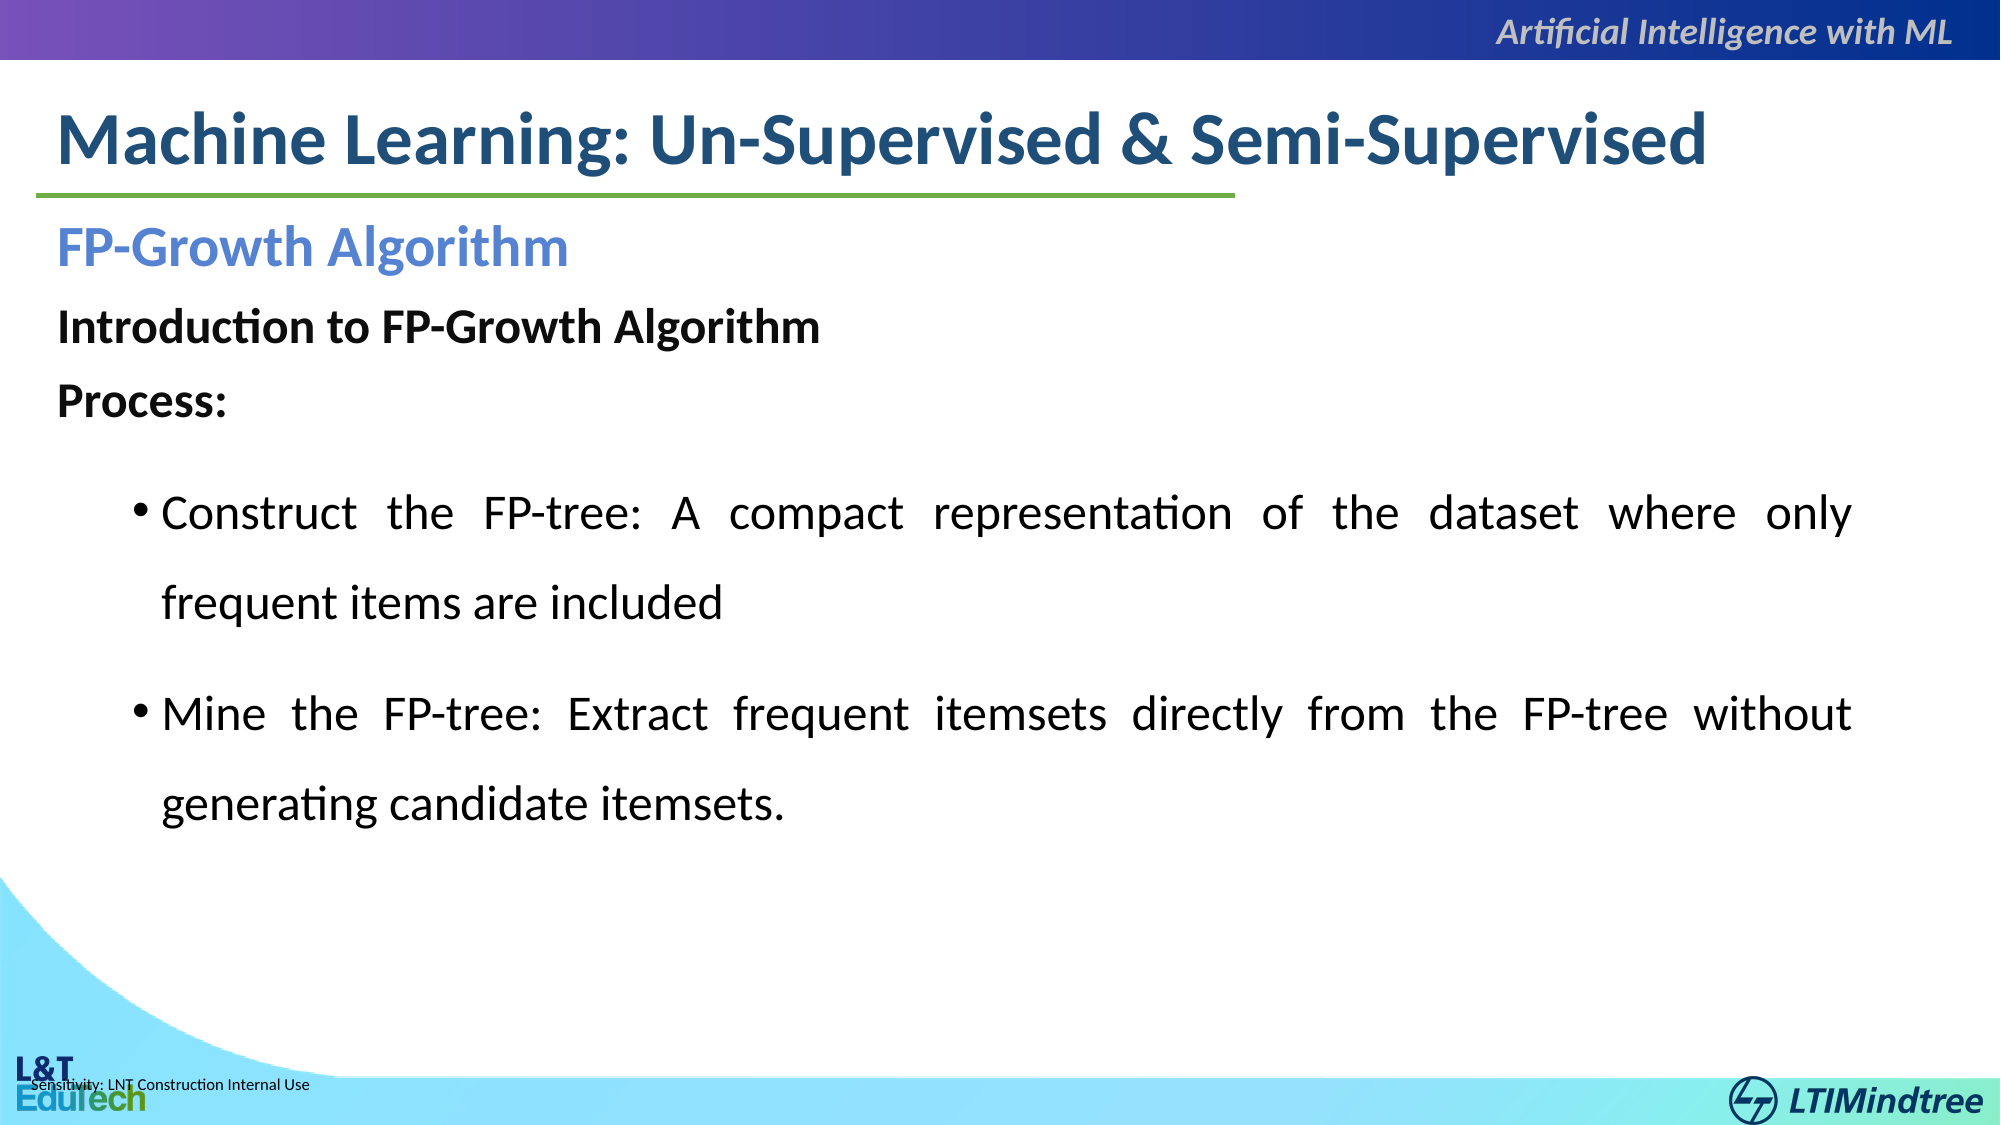

Artificial Intelligence with ML
Machine Learning: Un-Supervised & Semi-Supervised
FP-Growth Algorithm
Introduction to FP-Growth Algorithm
Process:
Construct the FP-tree: A compact representation of the dataset where only frequent items are included
Mine the FP-tree: Extract frequent itemsets directly from the FP-tree without generating candidate itemsets.